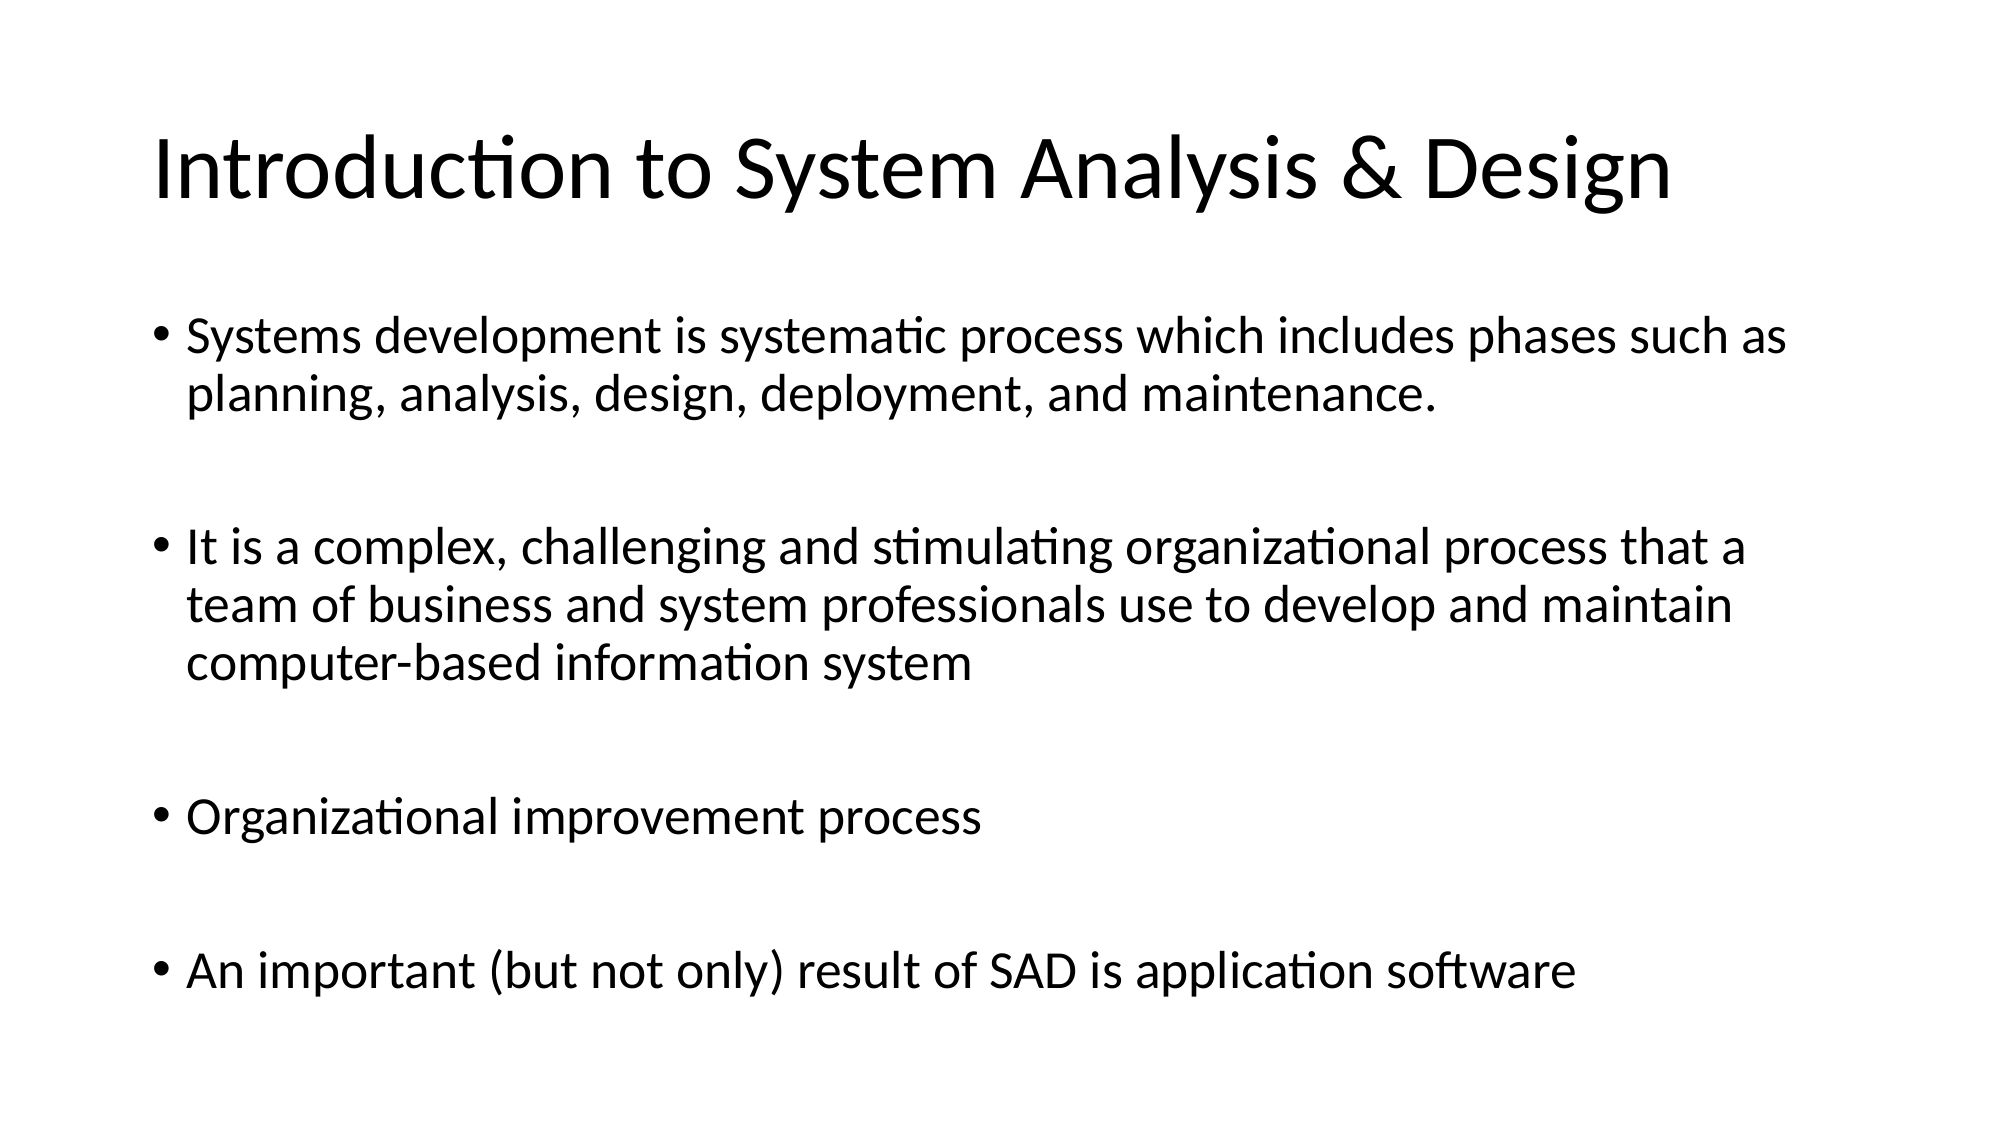

# Introduction to System Analysis & Design
Systems development is systematic process which includes phases such as planning, analysis, design, deployment, and maintenance.

It is a complex, challenging and stimulating organizational process that a team of business and system professionals use to develop and maintain computer-based information system

Organizational improvement process

An important (but not only) result of SAD is application software